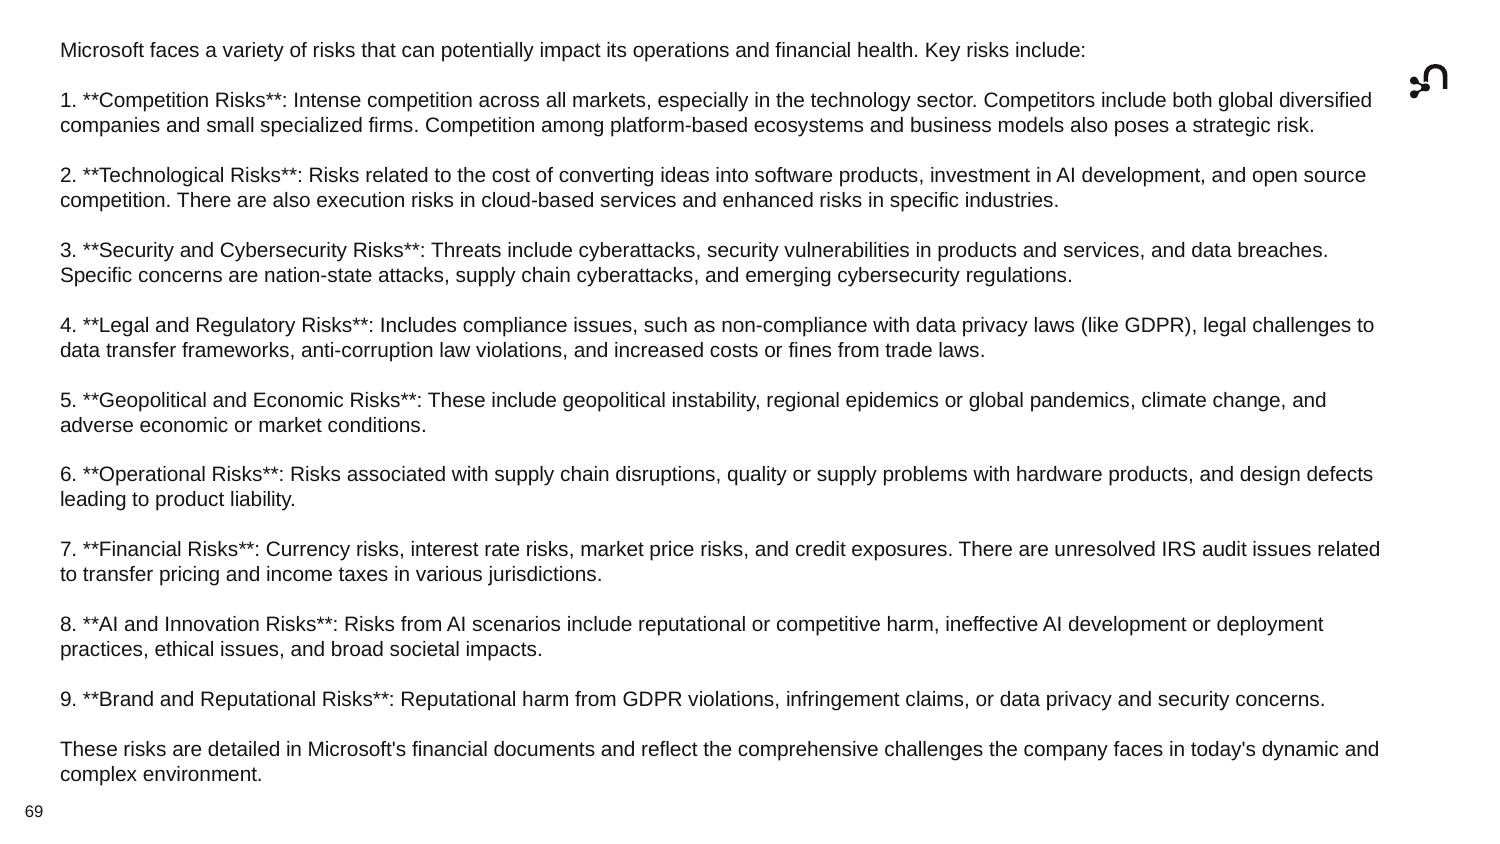

Microsoft faces a variety of risks that can potentially impact its operations and financial health. Key risks include:
1. **Competition Risks**: Intense competition across all markets, especially in the technology sector. Competitors include both global diversified companies and small specialized firms. Competition among platform-based ecosystems and business models also poses a strategic risk.

2. **Technological Risks**: Risks related to the cost of converting ideas into software products, investment in AI development, and open source competition. There are also execution risks in cloud-based services and enhanced risks in specific industries.

3. **Security and Cybersecurity Risks**: Threats include cyberattacks, security vulnerabilities in products and services, and data breaches. Specific concerns are nation-state attacks, supply chain cyberattacks, and emerging cybersecurity regulations.

4. **Legal and Regulatory Risks**: Includes compliance issues, such as non-compliance with data privacy laws (like GDPR), legal challenges to data transfer frameworks, anti-corruption law violations, and increased costs or fines from trade laws.

5. **Geopolitical and Economic Risks**: These include geopolitical instability, regional epidemics or global pandemics, climate change, and adverse economic or market conditions.

6. **Operational Risks**: Risks associated with supply chain disruptions, quality or supply problems with hardware products, and design defects leading to product liability.

7. **Financial Risks**: Currency risks, interest rate risks, market price risks, and credit exposures. There are unresolved IRS audit issues related to transfer pricing and income taxes in various jurisdictions.

8. **AI and Innovation Risks**: Risks from AI scenarios include reputational or competitive harm, ineffective AI development or deployment practices, ethical issues, and broad societal impacts.

9. **Brand and Reputational Risks**: Reputational harm from GDPR violations, infringement claims, or data privacy and security concerns.

These risks are detailed in Microsoft's financial documents and reflect the comprehensive challenges the company faces in today's dynamic and complex environment.
69